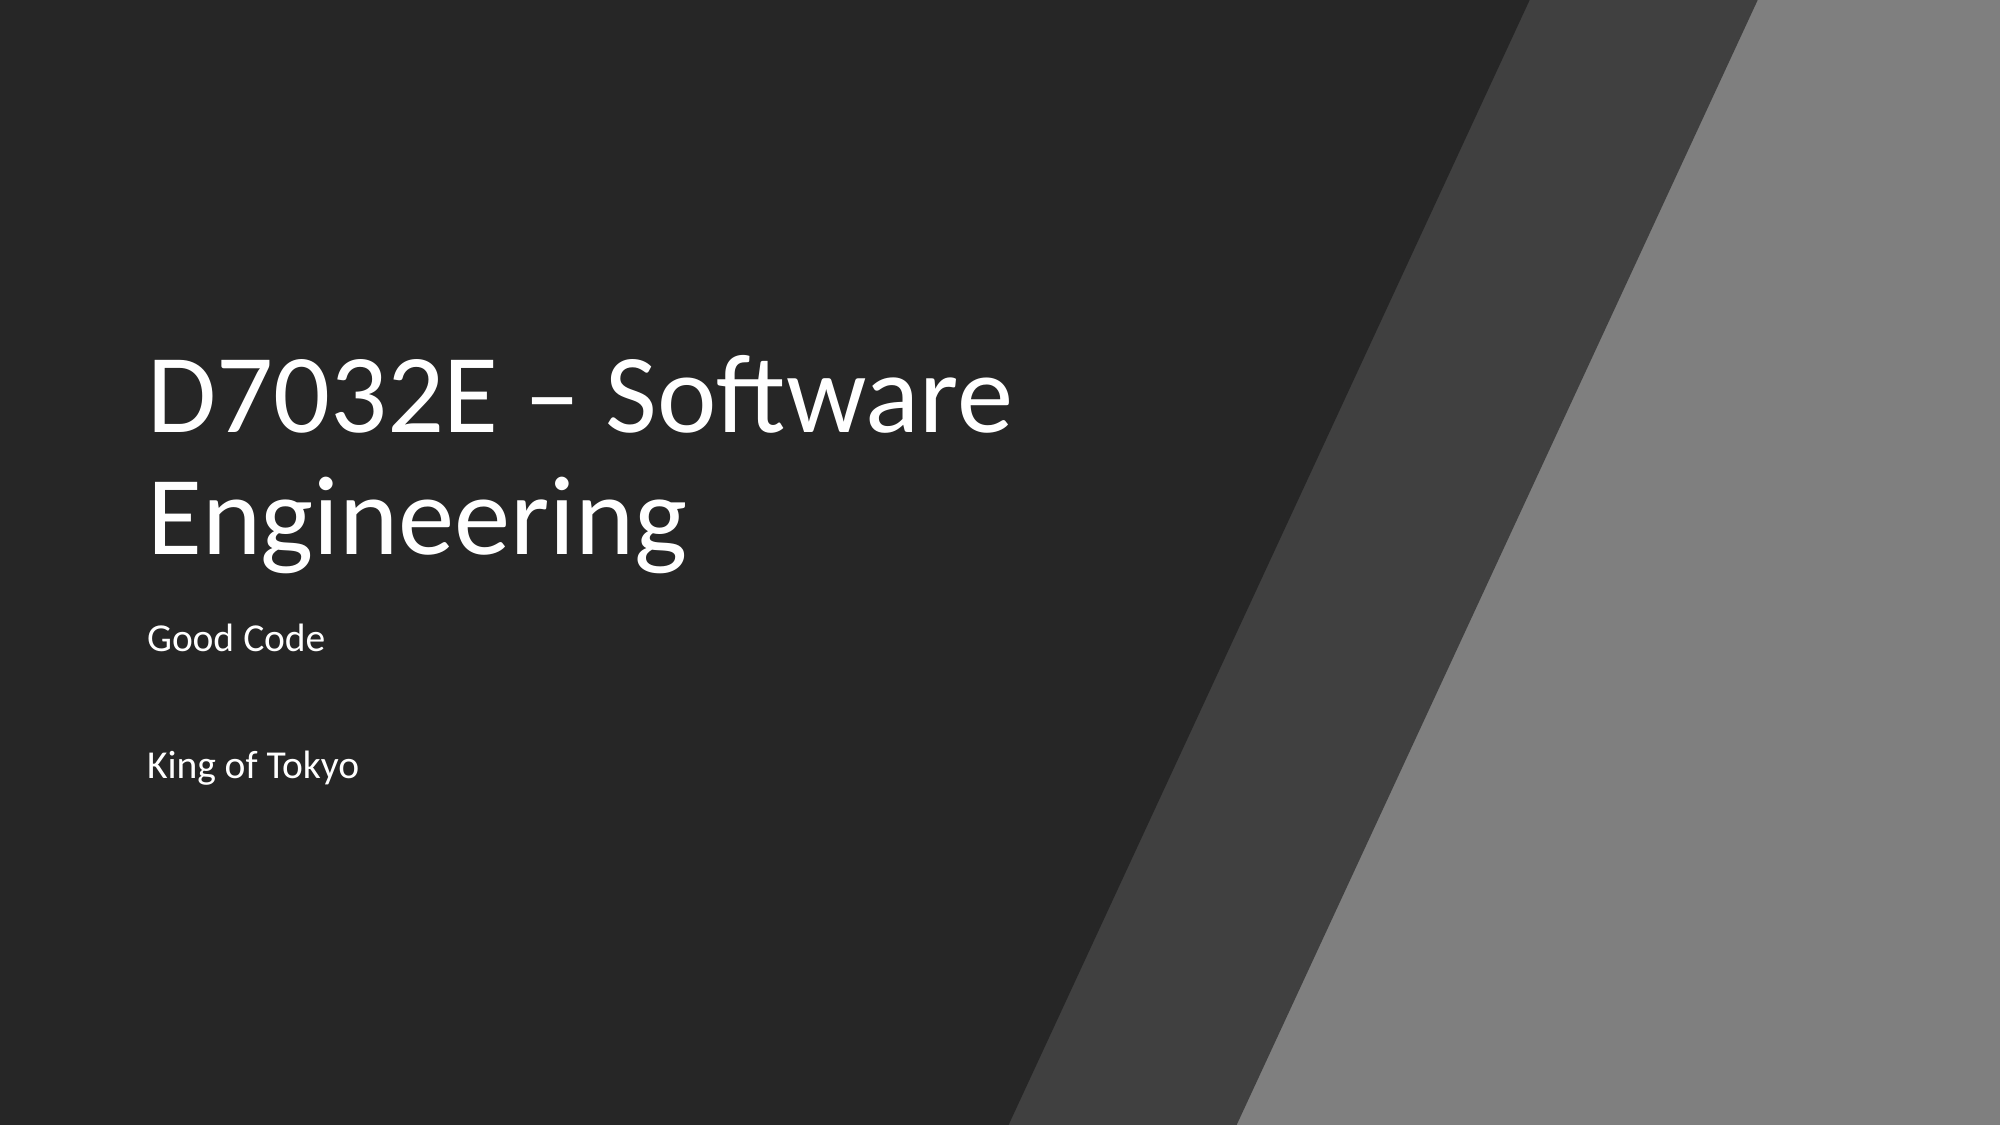

# D7032E – Software Engineering
Good Code

King of Tokyo